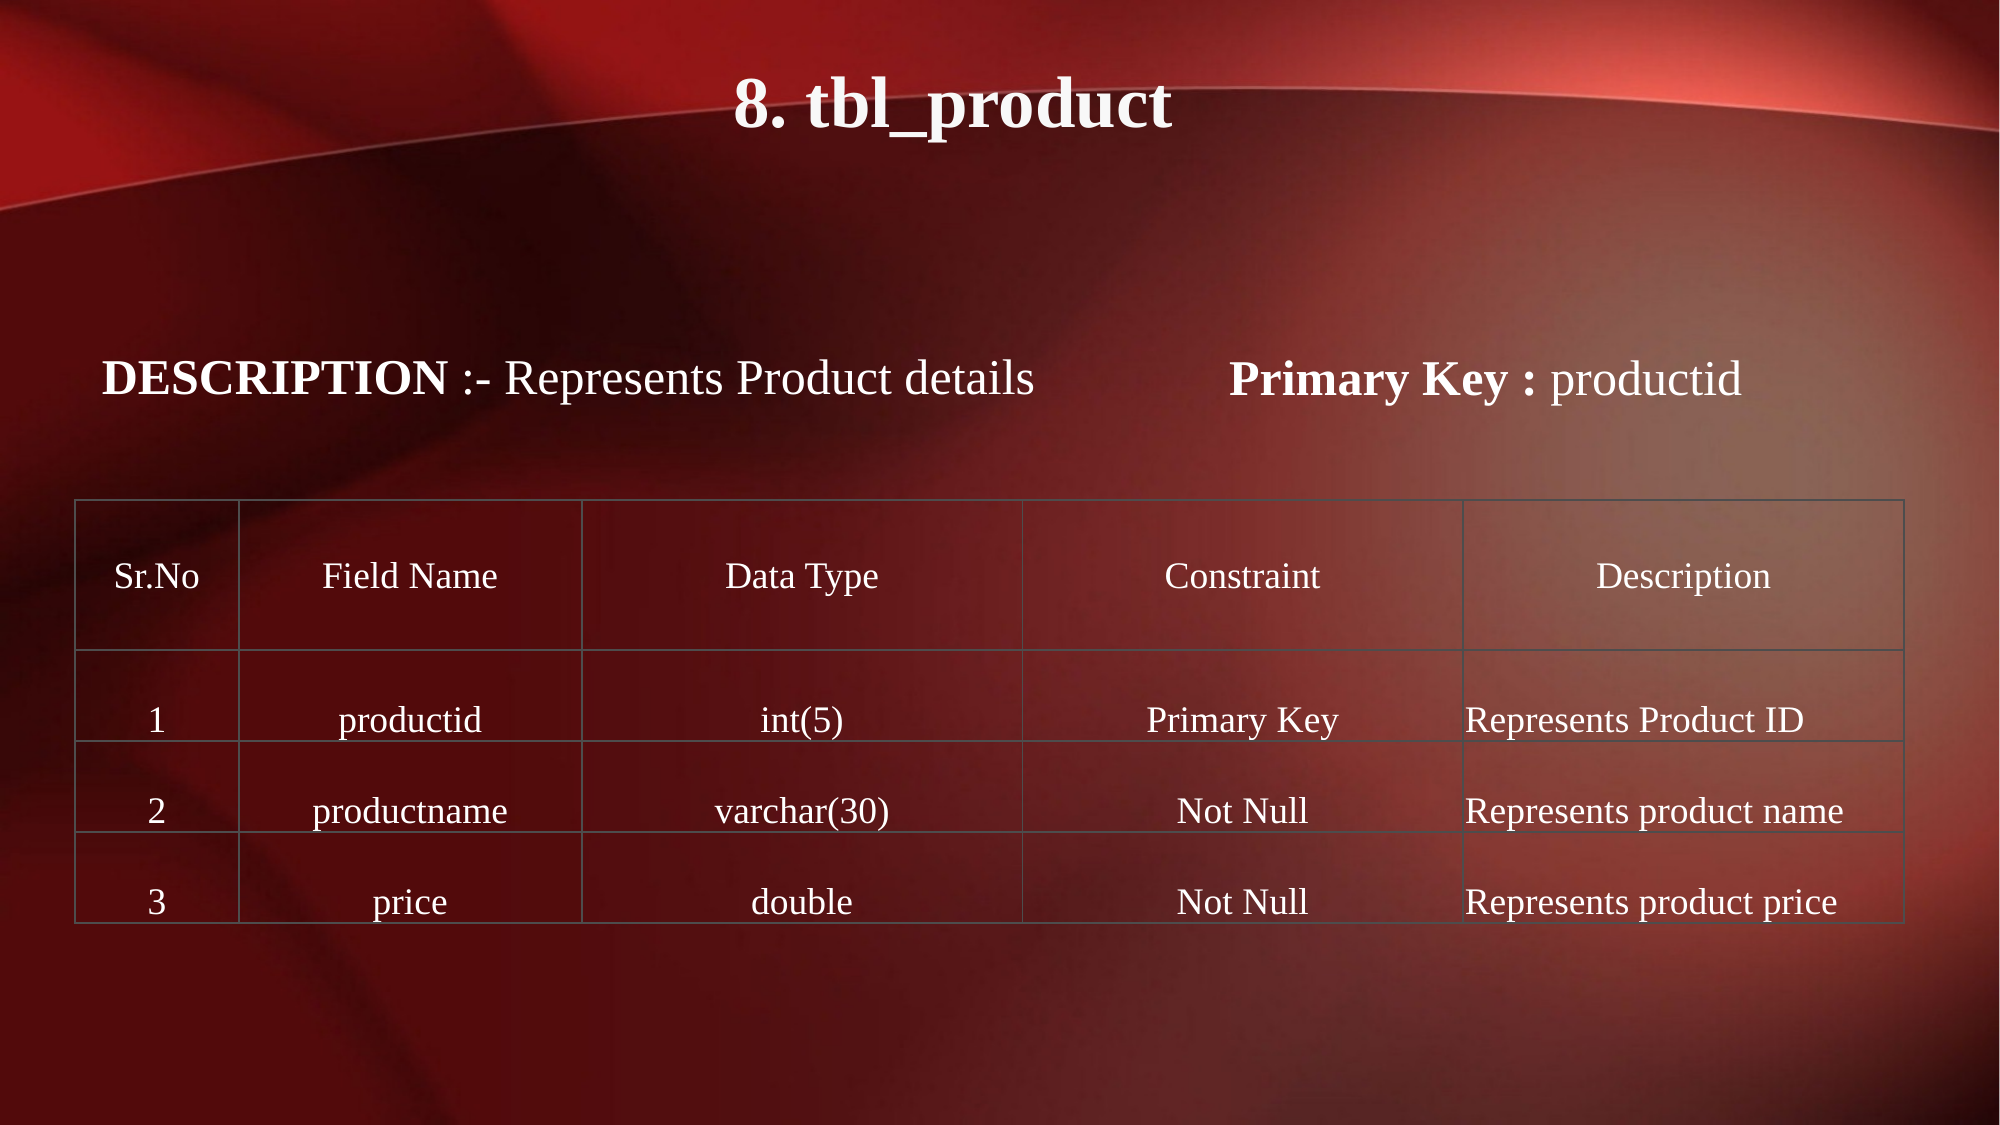

8. tbl_product
DESCRIPTION :- Represents Product details
Primary Key : productid
| Sr.No | Field Name | Data Type | Constraint | Description |
| --- | --- | --- | --- | --- |
| 1 | productid | int(5) | Primary Key | Represents Product ID |
| 2 | productname | varchar(30) | Not Null | Represents product name |
| 3 | price | double | Not Null | Represents product price |